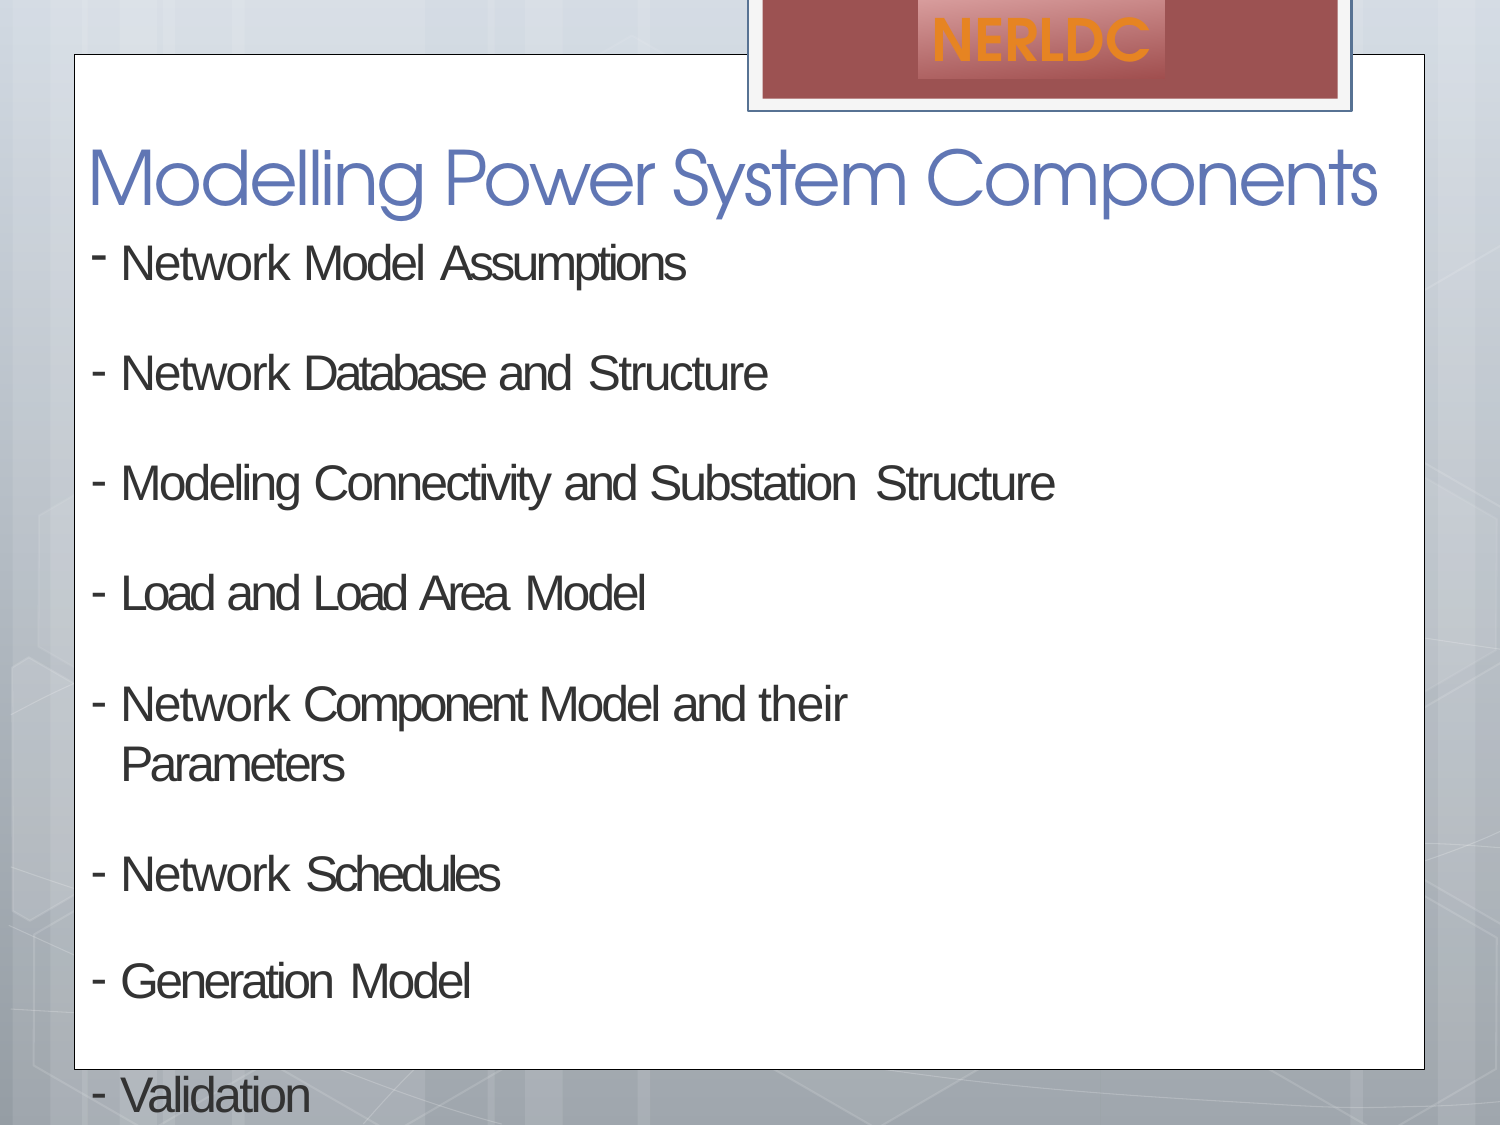

NERLDC

# Modelling Power System Components
Network Model Assumptions

Network Database and Structure

Modeling Connectivity and Substation Structure

Load and Load Area Model

Network Component Model and their Parameters

Network Schedules

Generation Model

Validation